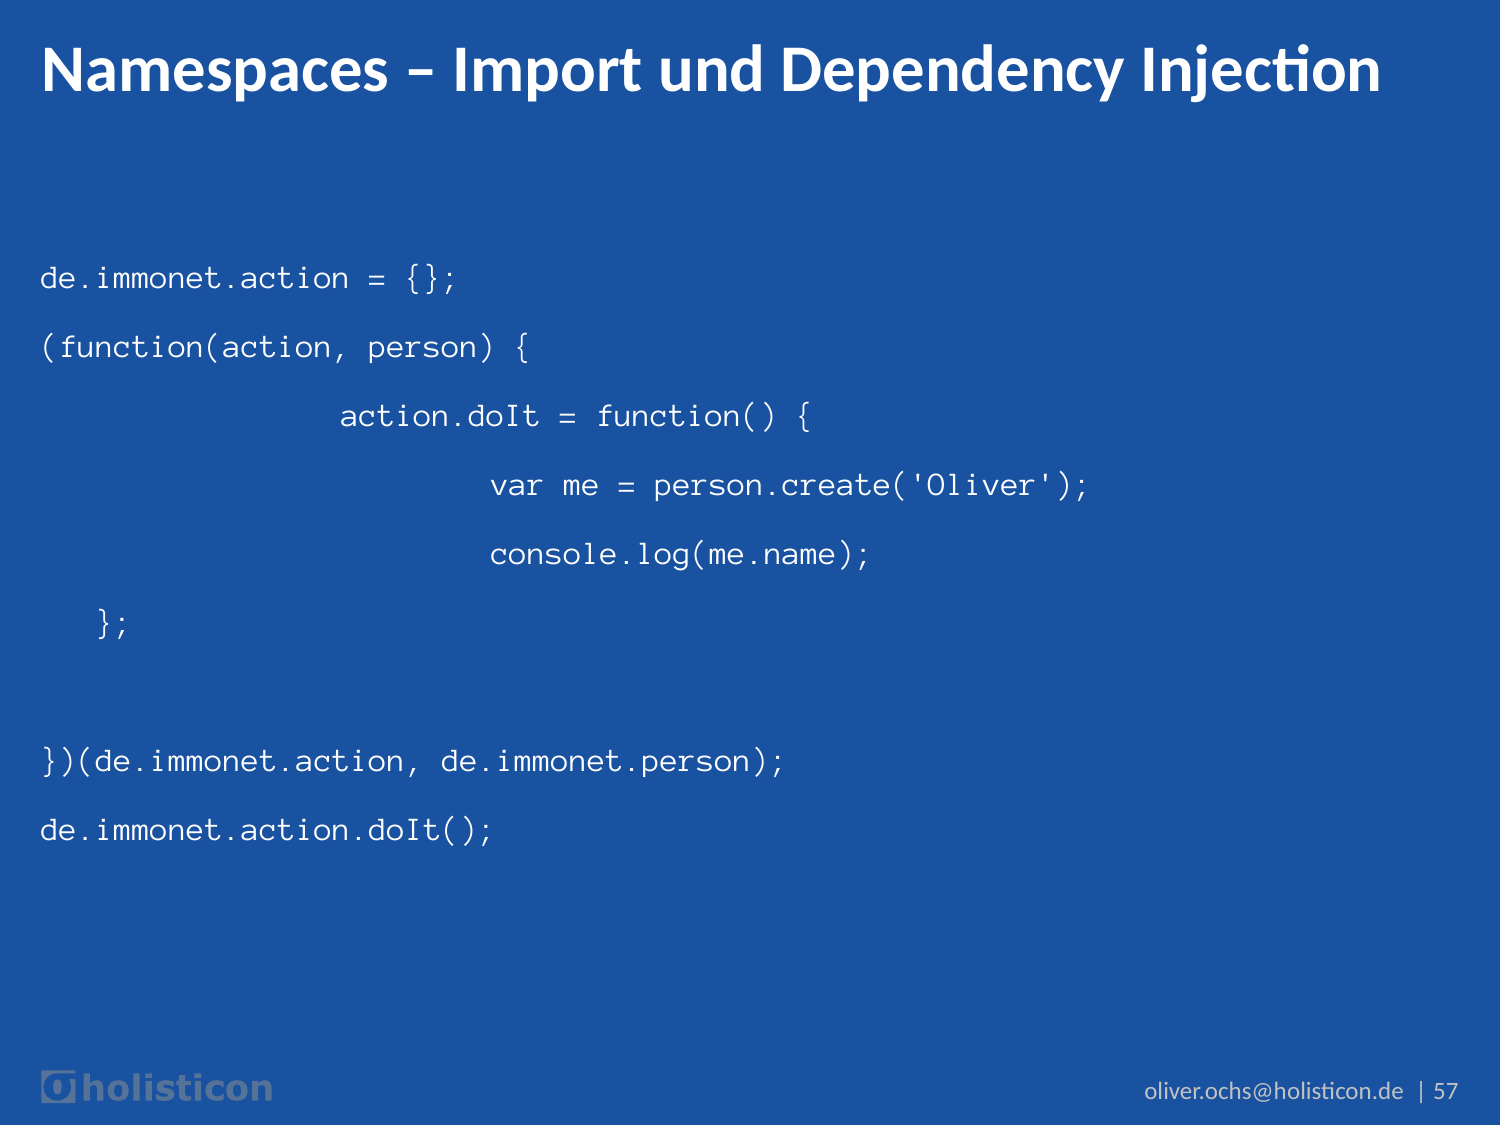

# Namespaces – Import und Dependency Injection
de.immonet.action = {};
(function(action, person) {
		action.doIt = function() {
 			var me = person.create('Oliver');
			console.log(me.name);
   };

})(de.immonet.action, de.immonet.person);
de.immonet.action.doIt();